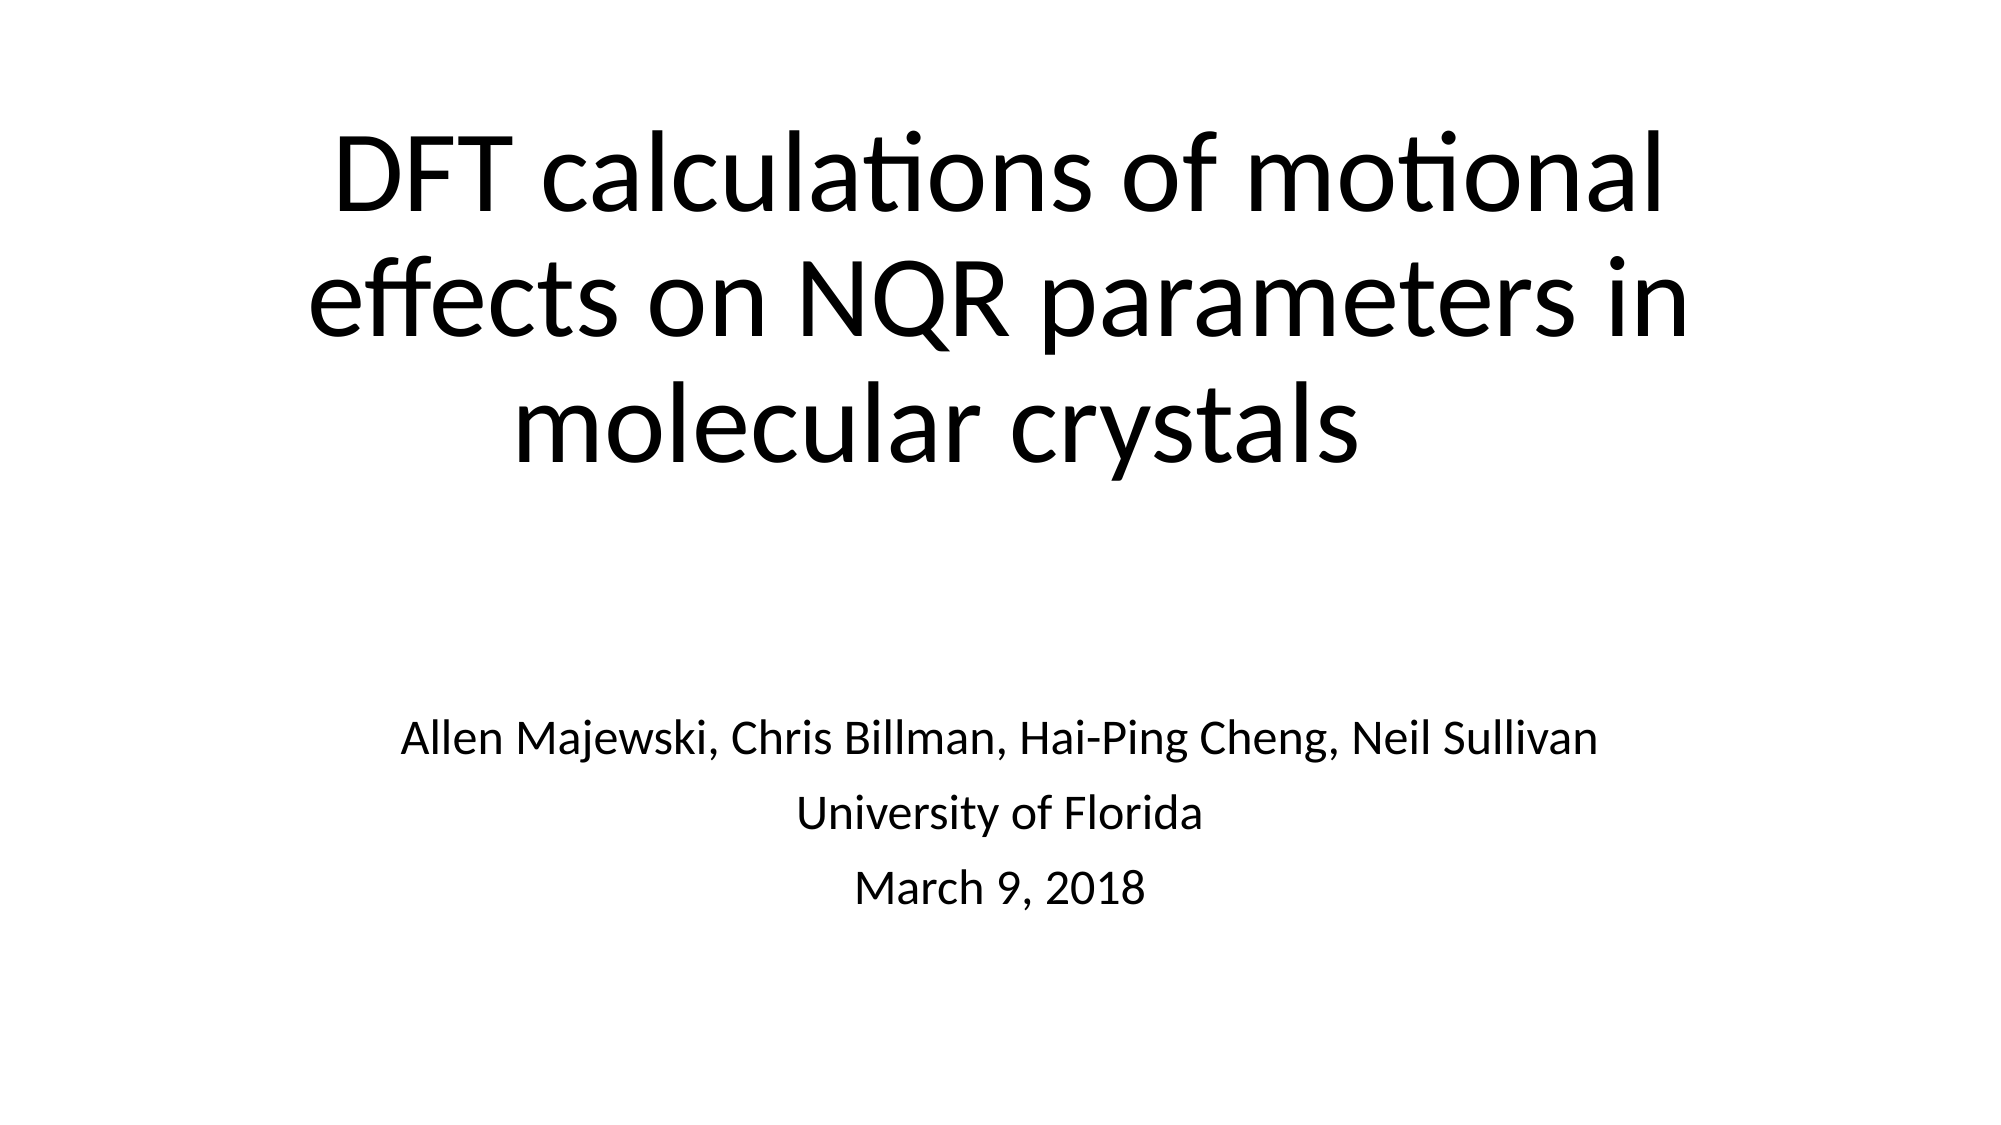

# DFT calculations of motional effects on NQR parameters in molecular crystals
Allen Majewski, Chris Billman, Hai-Ping Cheng, Neil Sullivan
University of Florida
March 9, 2018